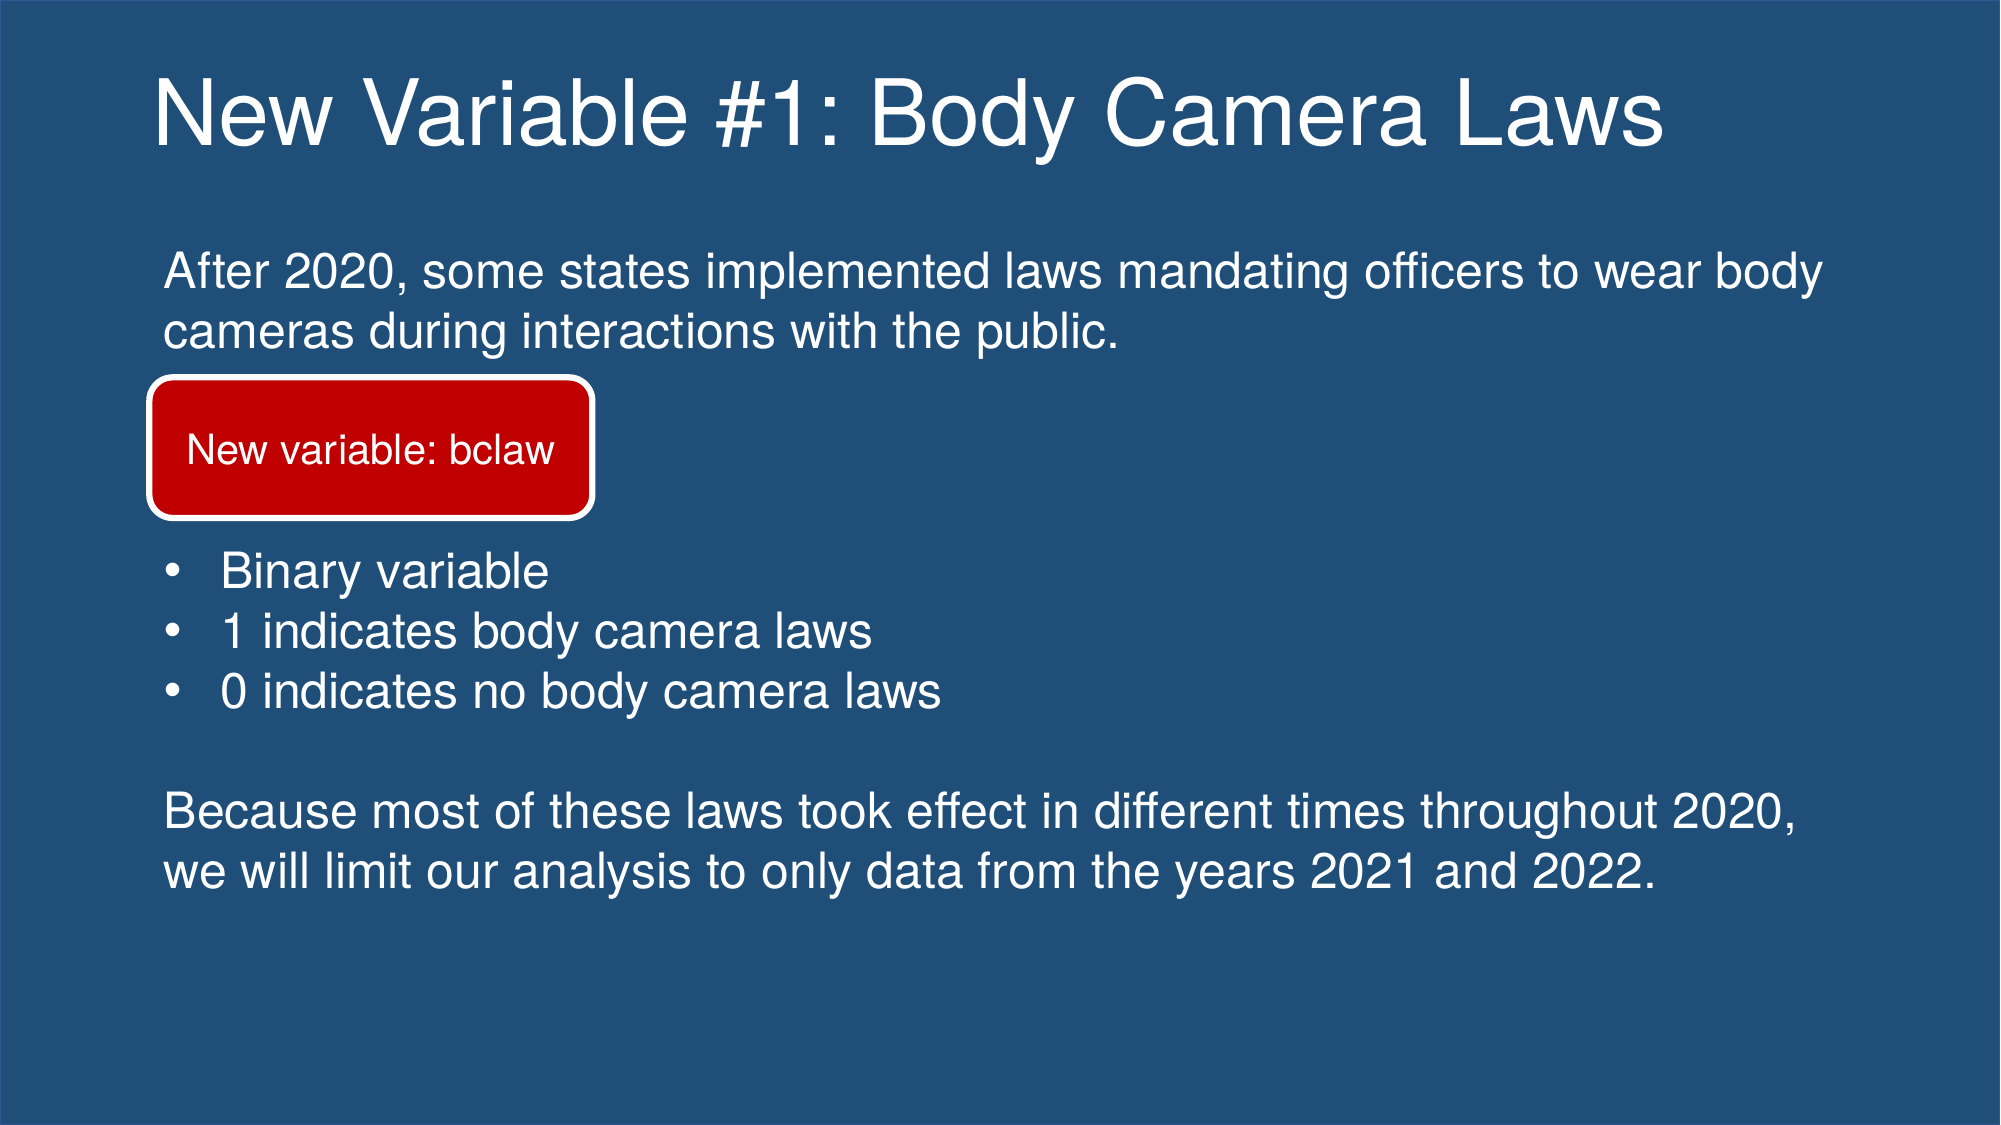

# New Variable #1: Body Camera Laws
After 2020, some states implemented laws mandating officers to wear body cameras during interactions with the public.

Binary variable
1 indicates body camera laws
0 indicates no body camera laws

Because most of these laws took effect in different times throughout 2020, we will limit our analysis to only data from the years 2021 and 2022.
New variable: bclaw